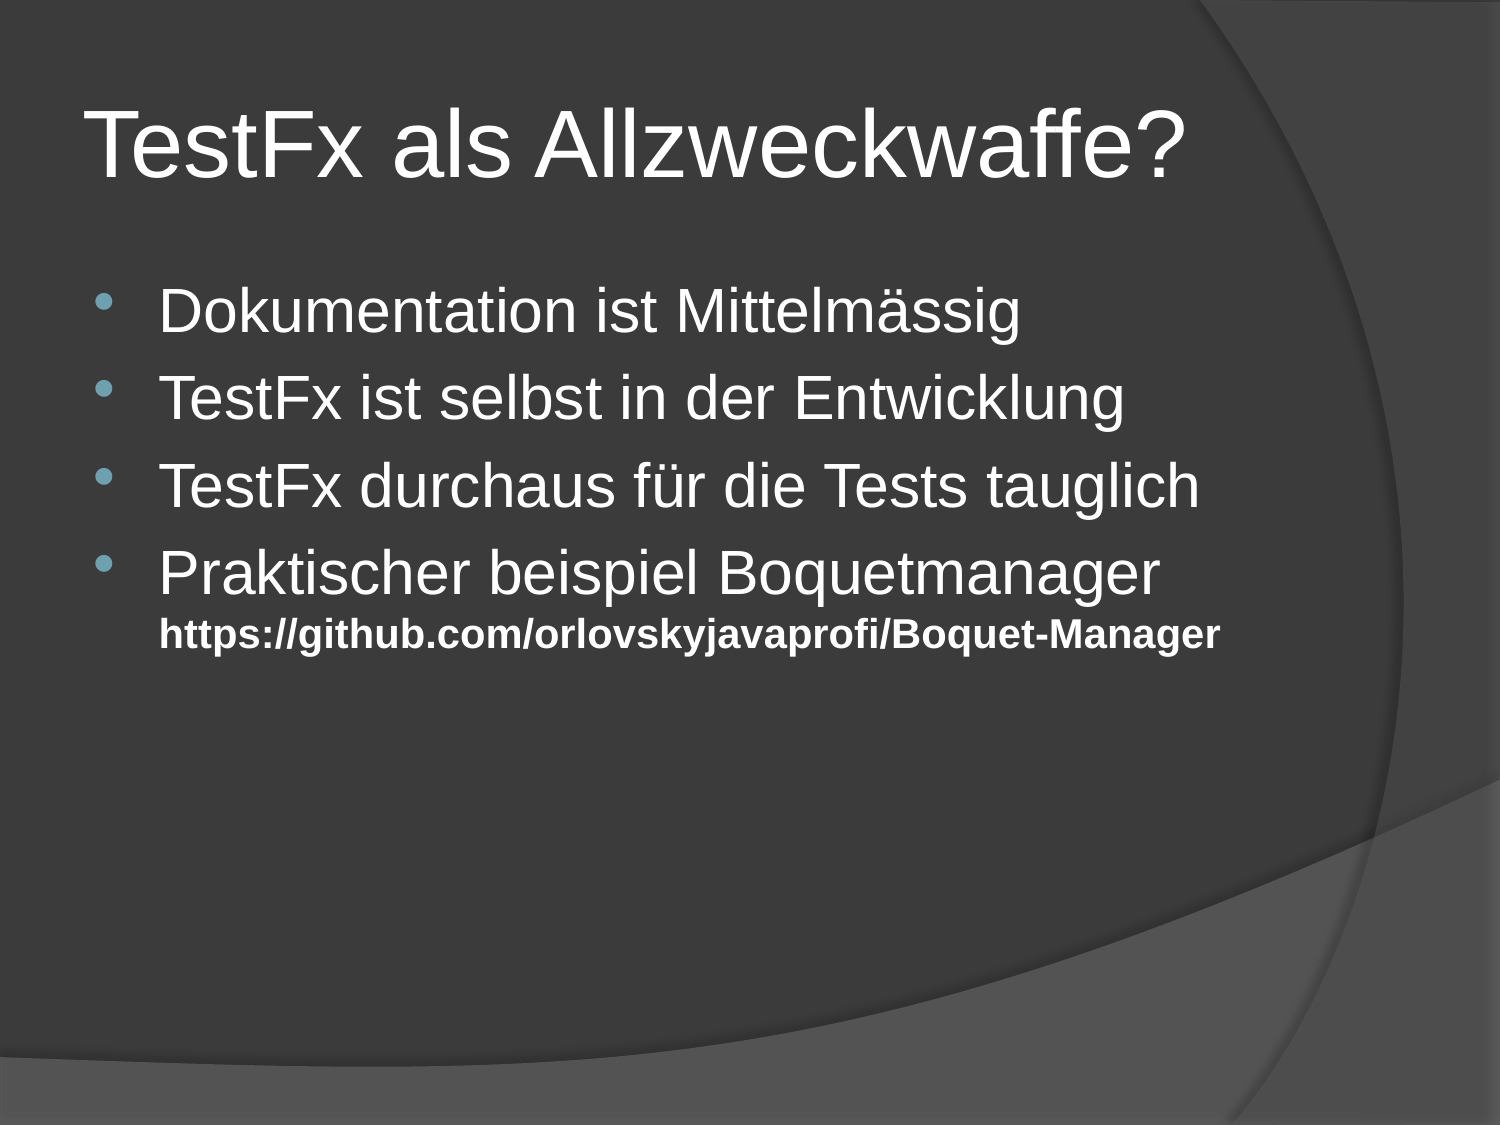

# TestFx als Allzweckwaffe?
Dokumentation ist Mittelmässig
TestFx ist selbst in der Entwicklung
TestFx durchaus für die Tests tauglich
Praktischer beispiel Boquetmanager
https://github.com/orlovskyjavaprofi/Boquet-Manager